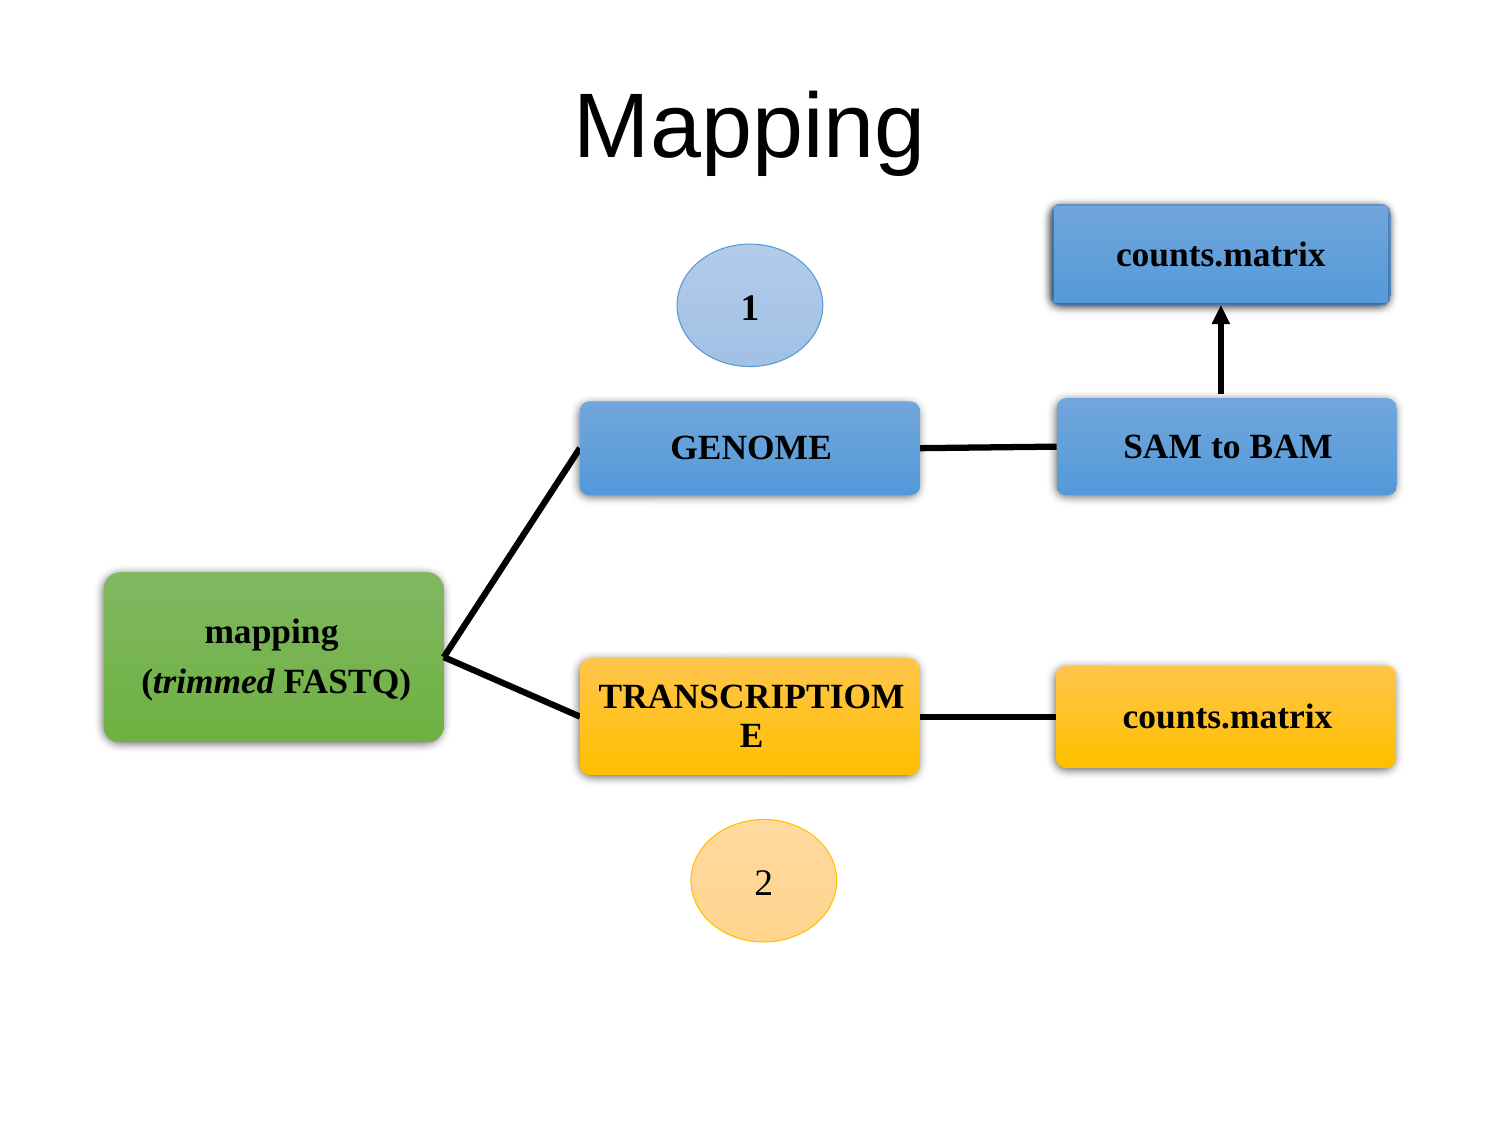

# Mapping

counts.matrix
1
mapping
(trimmed FASTQ)

GENOME

SAM to BAM

TRANSCRIPTIOME

counts.matrix
2